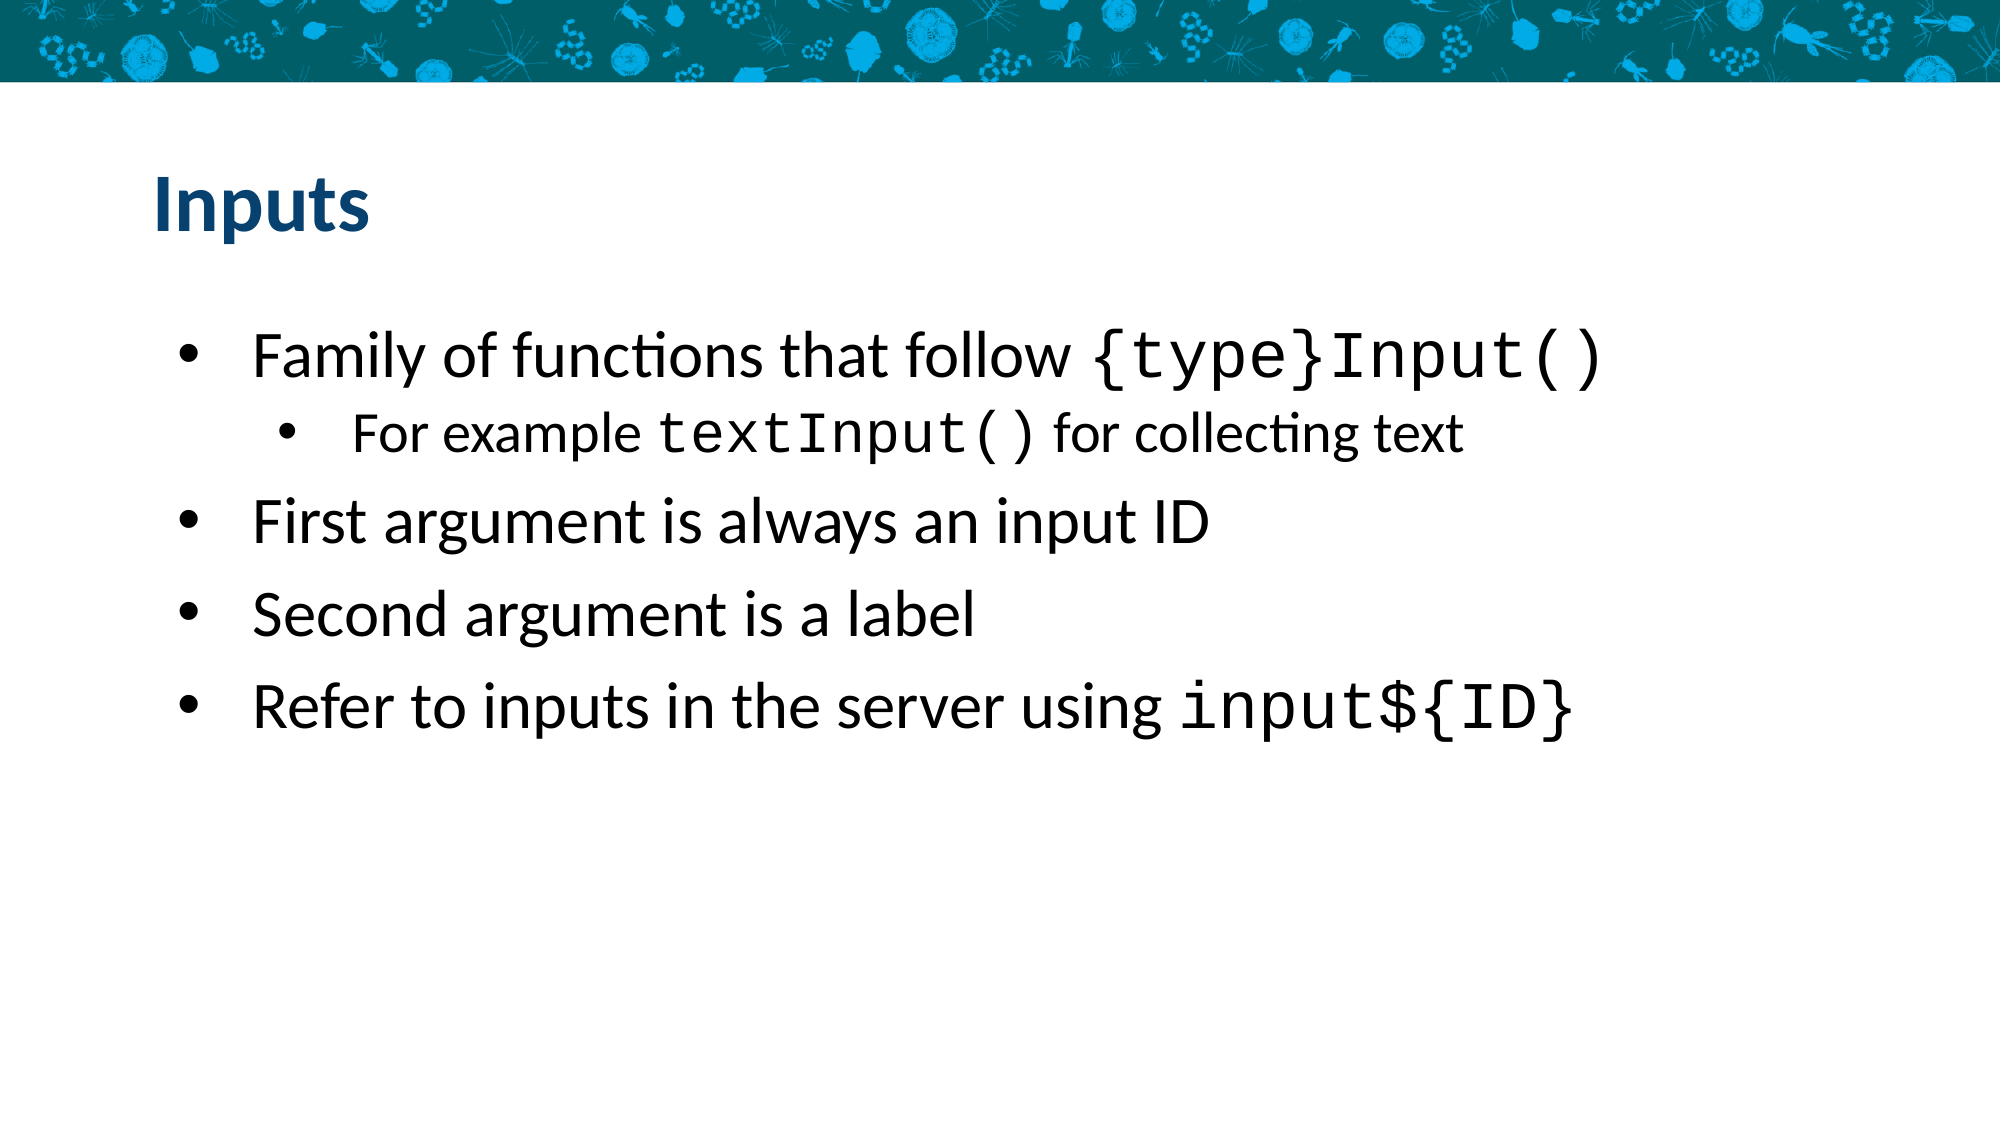

# Inputs
Family of functions that follow {type}Input()
For example textInput() for collecting text
First argument is always an input ID
Second argument is a label
Refer to inputs in the server using input${ID}